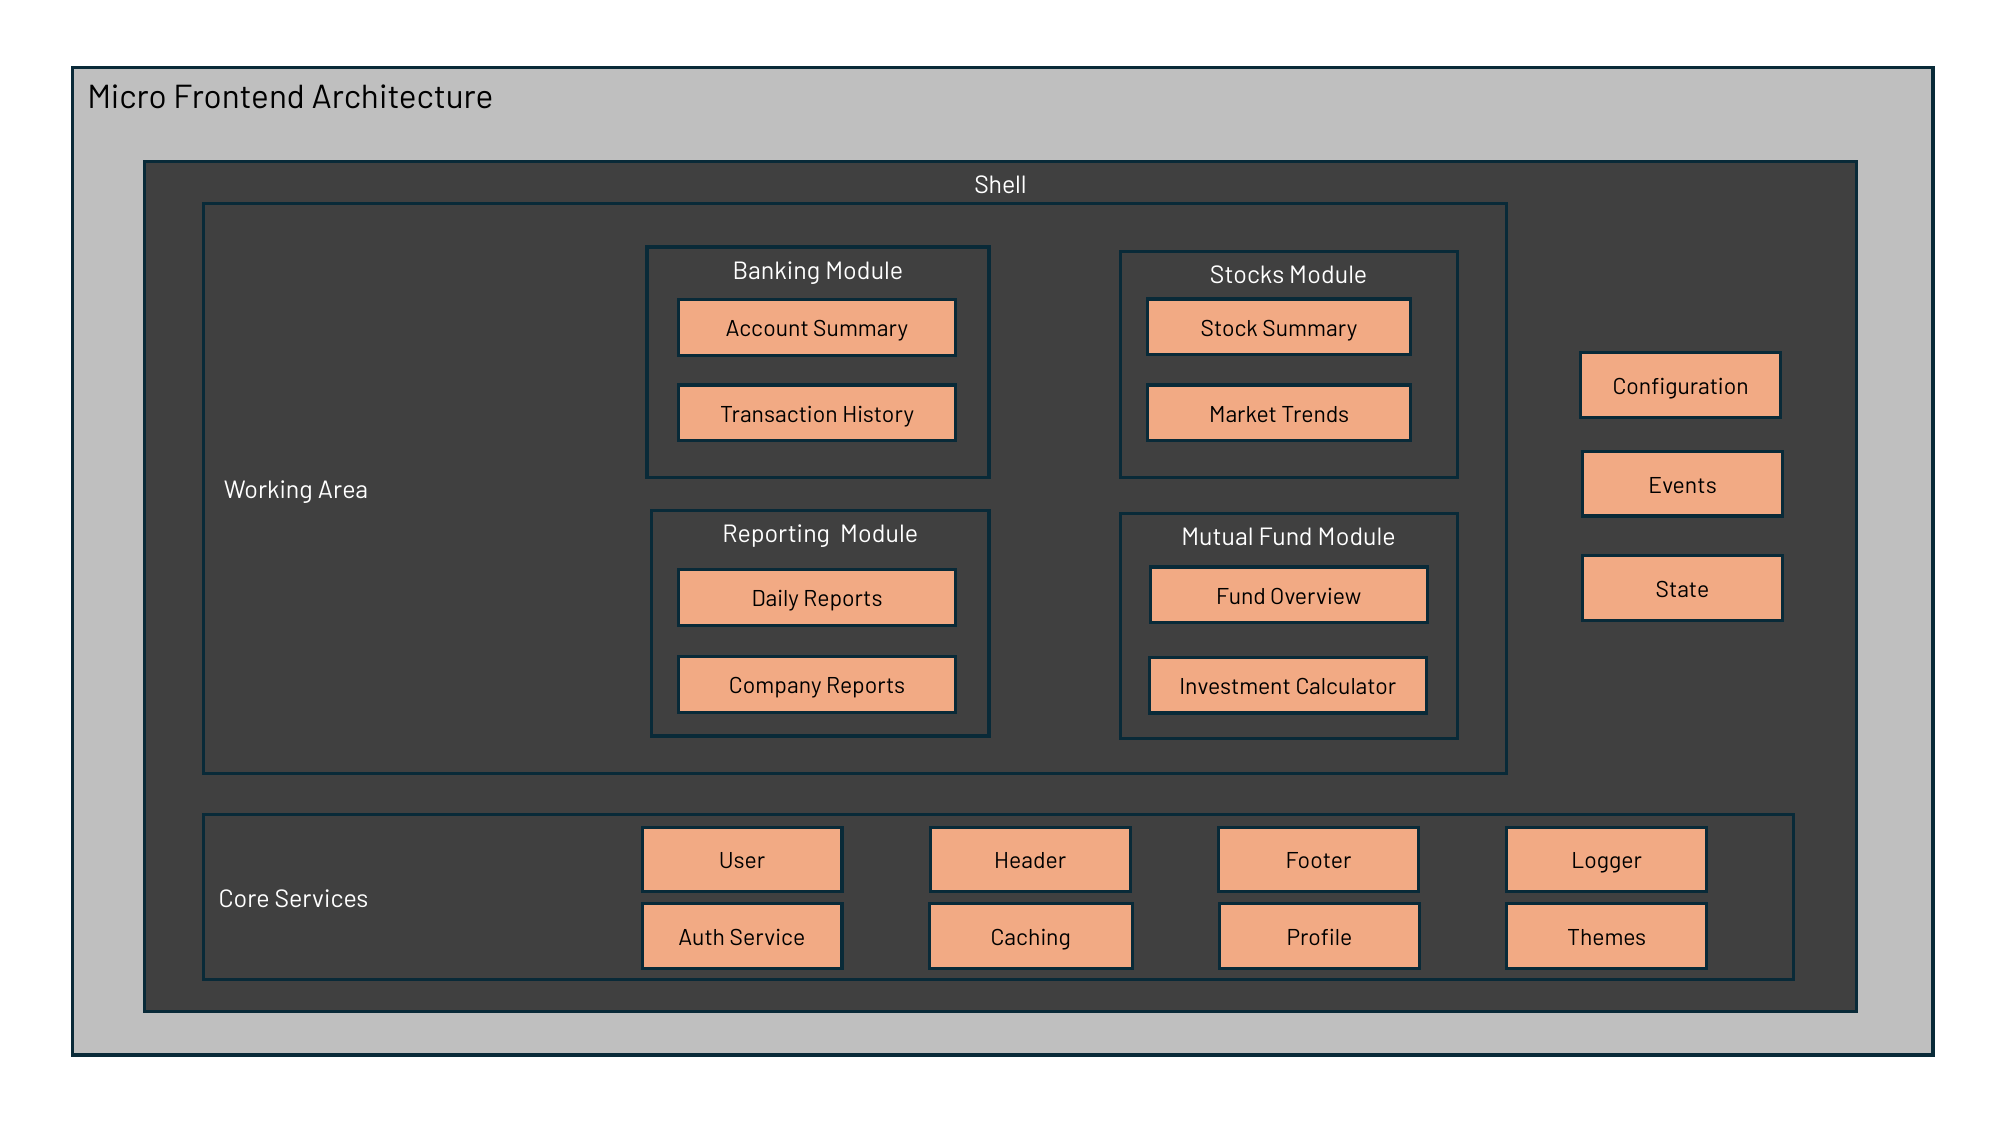

Micro Frontend Architecture
Shell
 Working Area
Banking Module
Stocks Module
Stock Summary
Account Summary
Configuration
Transaction History
Market Trends
Events
Reporting  Module
Mutual Fund Module
State
Fund Overview
Daily Reports
Company Reports
Investment Calculator
Core Services
User
Header
Footer
Logger
Auth Service
Caching
Profile
Themes